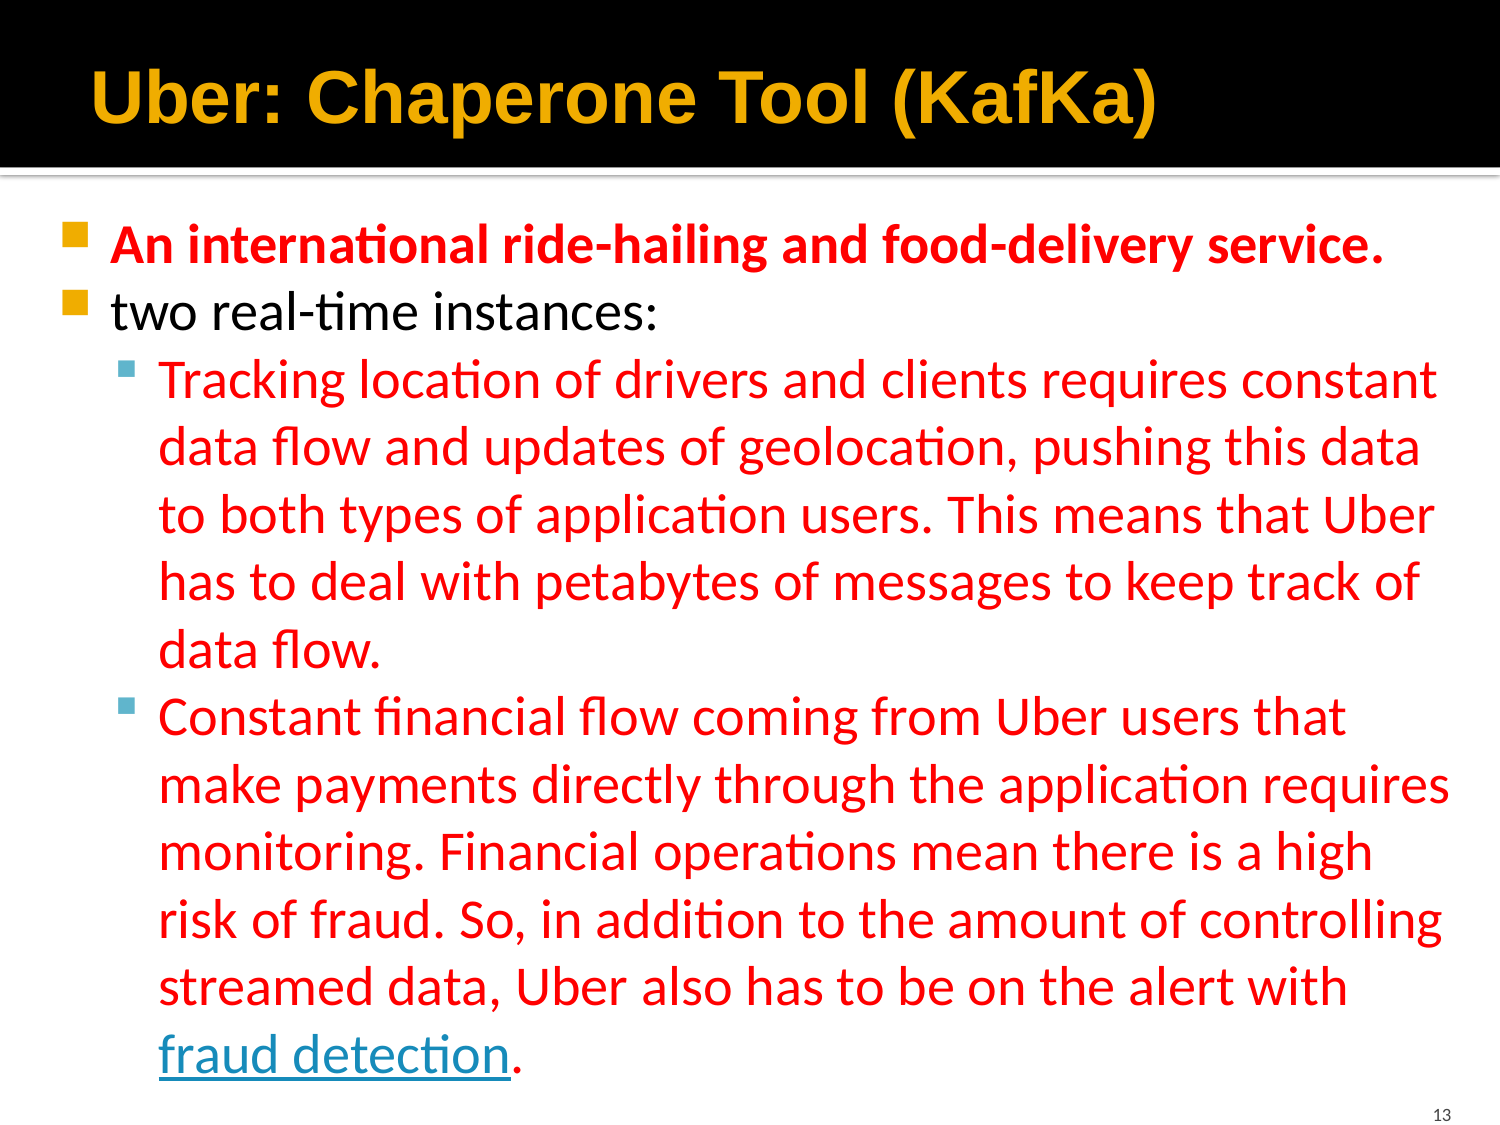

# Uber: Chaperone Tool (KafKa)
An international ride-hailing and food-delivery service.
two real-time instances:
Tracking location of drivers and clients requires constant data flow and updates of geolocation, pushing this data to both types of application users. This means that Uber has to deal with petabytes of messages to keep track of data flow.
Constant financial flow coming from Uber users that make payments directly through the application requires monitoring. Financial operations mean there is a high risk of fraud. So, in addition to the amount of controlling streamed data, Uber also has to be on the alert with fraud detection.

13